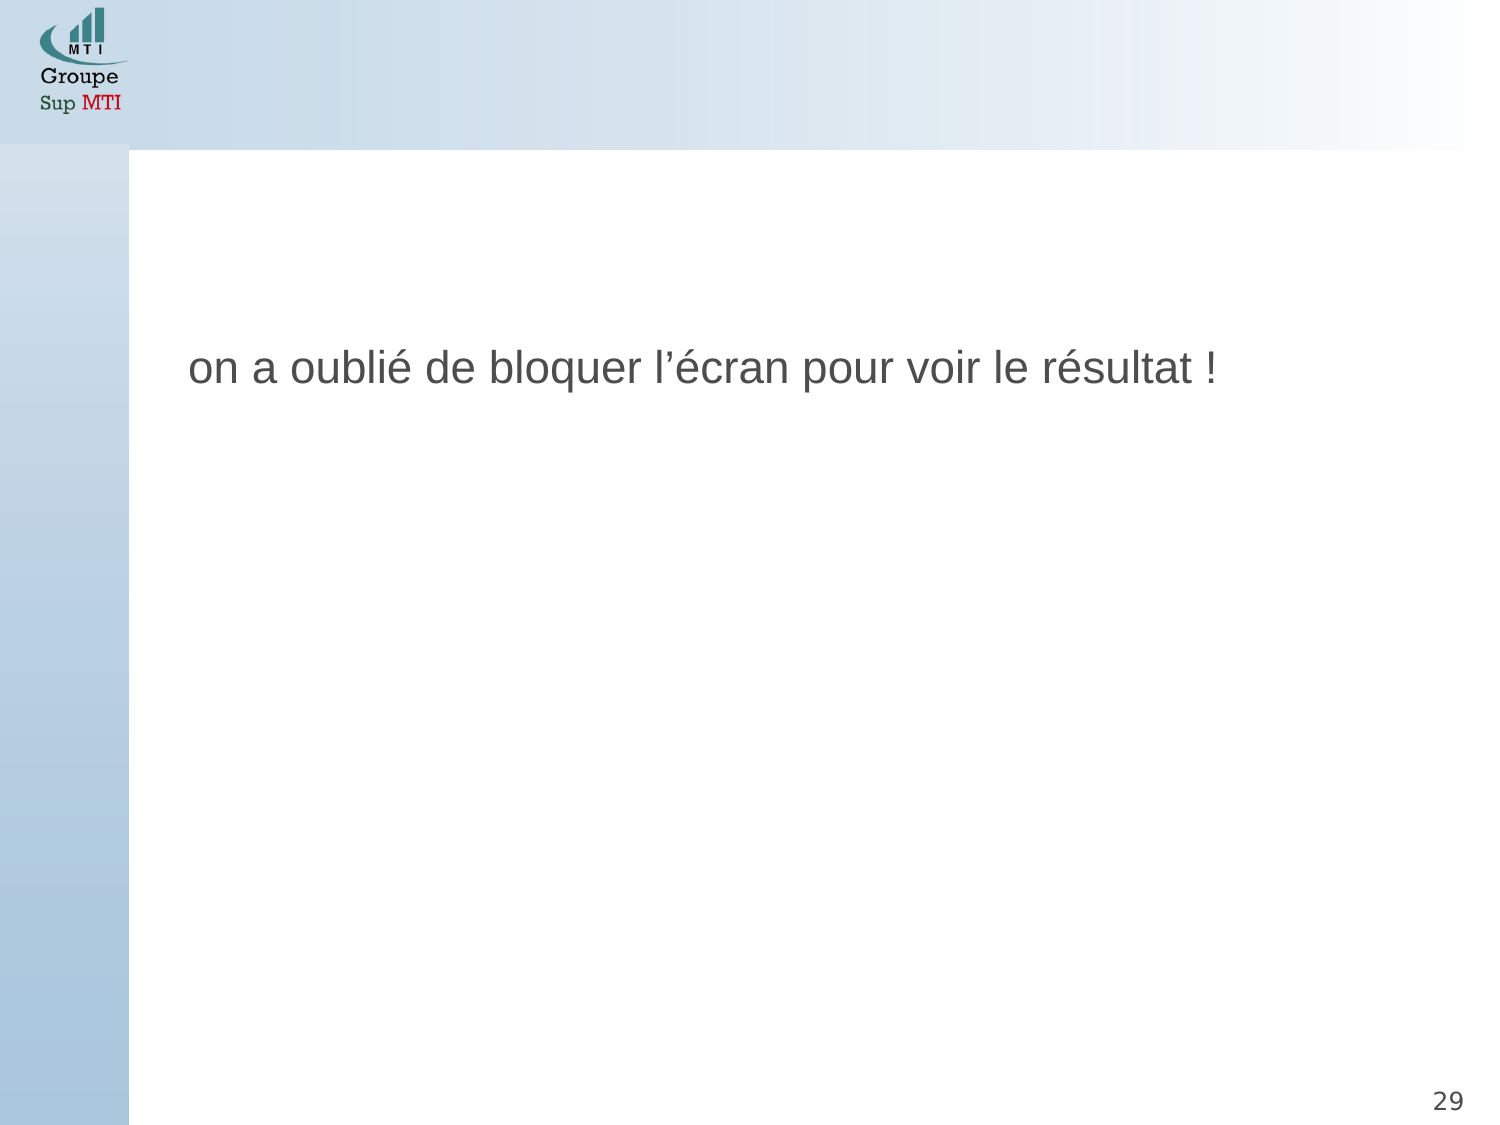

on a oublié de bloquer l’écran pour voir le résultat !